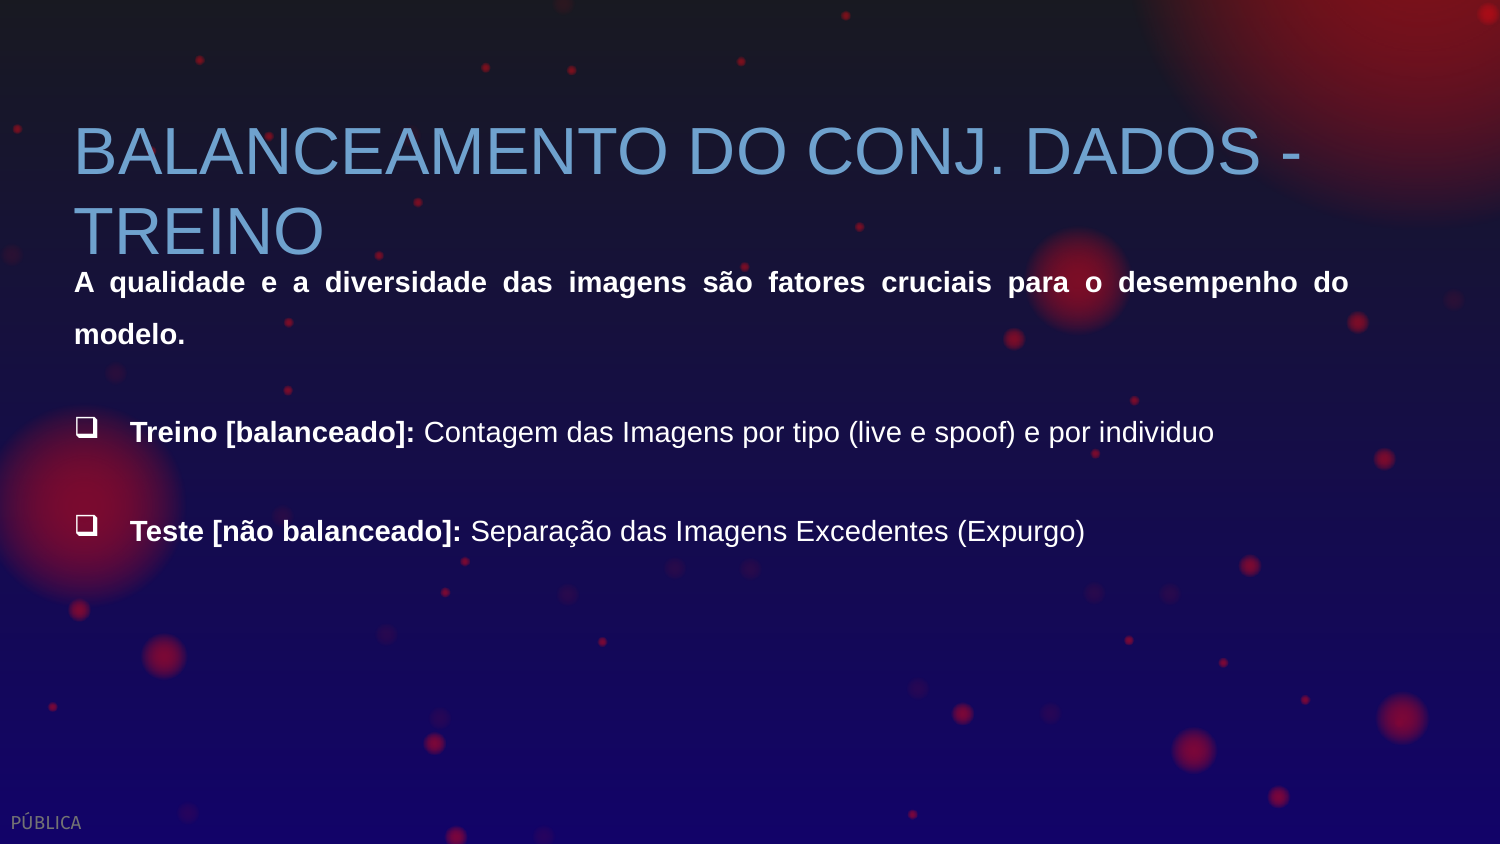

# BALANCEAMENTO DO CONJ. DADOS - TREINO
A qualidade e a diversidade das imagens são fatores cruciais para o desempenho do modelo.
Treino [balanceado]: Contagem das Imagens por tipo (live e spoof) e por individuo
Teste [não balanceado]: Separação das Imagens Excedentes (Expurgo)